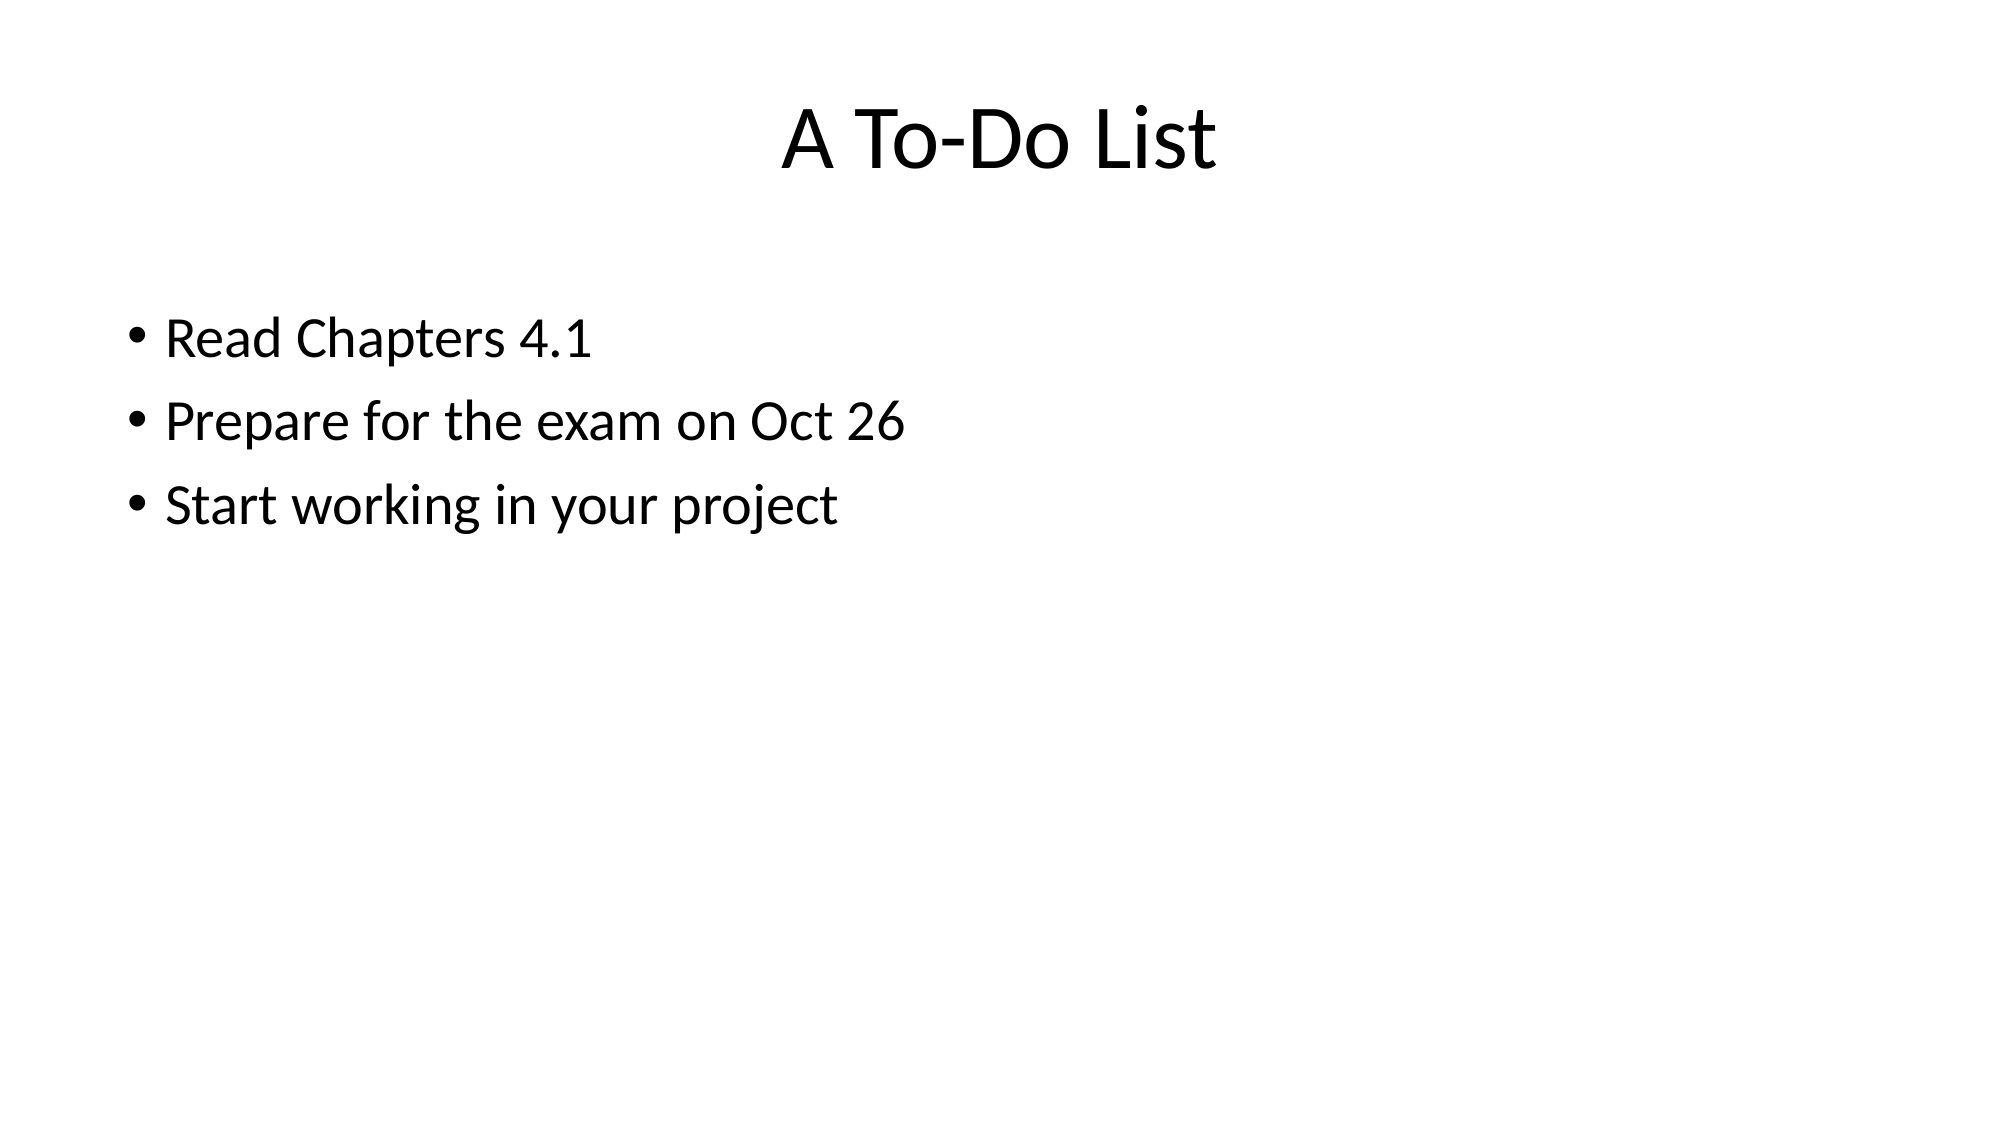

# A To-Do List
Read Chapters 4.1
Prepare for the exam on Oct 26
Start working in your project